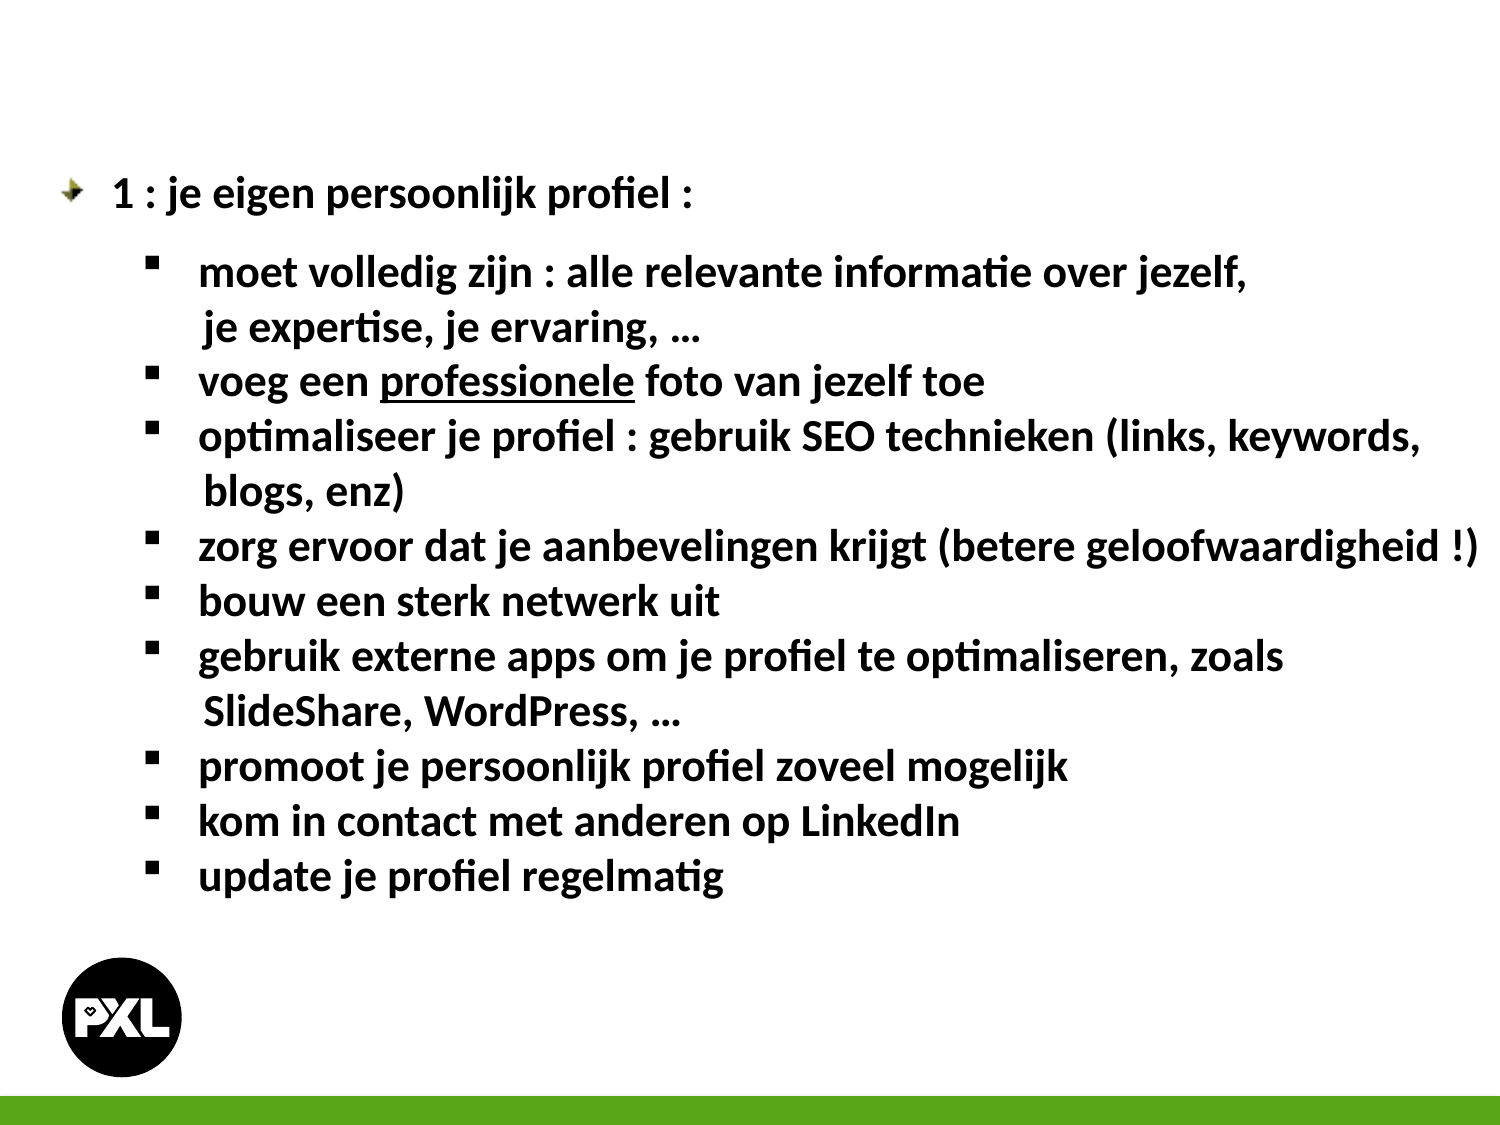

1 : je eigen persoonlijk profiel :
moet volledig zijn : alle relevante informatie over jezelf,
      je expertise, je ervaring, …
voeg een professionele foto van jezelf toe
optimaliseer je profiel : gebruik SEO technieken (links, keywords,
      blogs, enz)
zorg ervoor dat je aanbevelingen krijgt (betere geloofwaardigheid !)
bouw een sterk netwerk uit
gebruik externe apps om je profiel te optimaliseren, zoals
      SlideShare, WordPress, …
promoot je persoonlijk profiel zoveel mogelijk
kom in contact met anderen op LinkedIn
update je profiel regelmatig